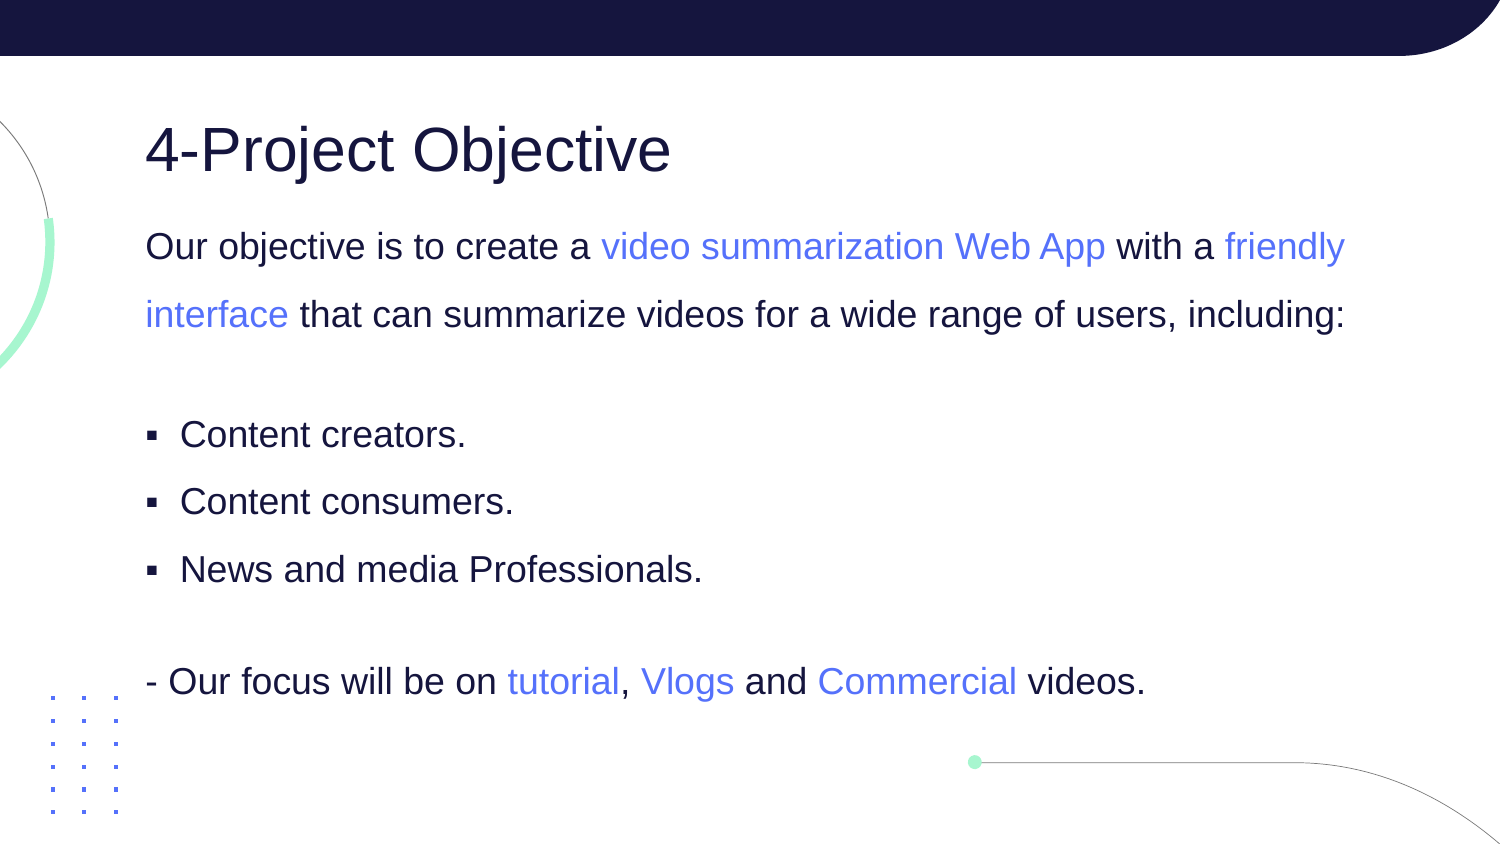

4-Project Objective
Our objective is to create a video summarization Web App with a friendly interface that can summarize videos for a wide range of users, including:

▪  Content creators.
▪  Content consumers.
▪  News and media Professionals.
- Our focus will be on tutorial, Vlogs and Commercial videos.